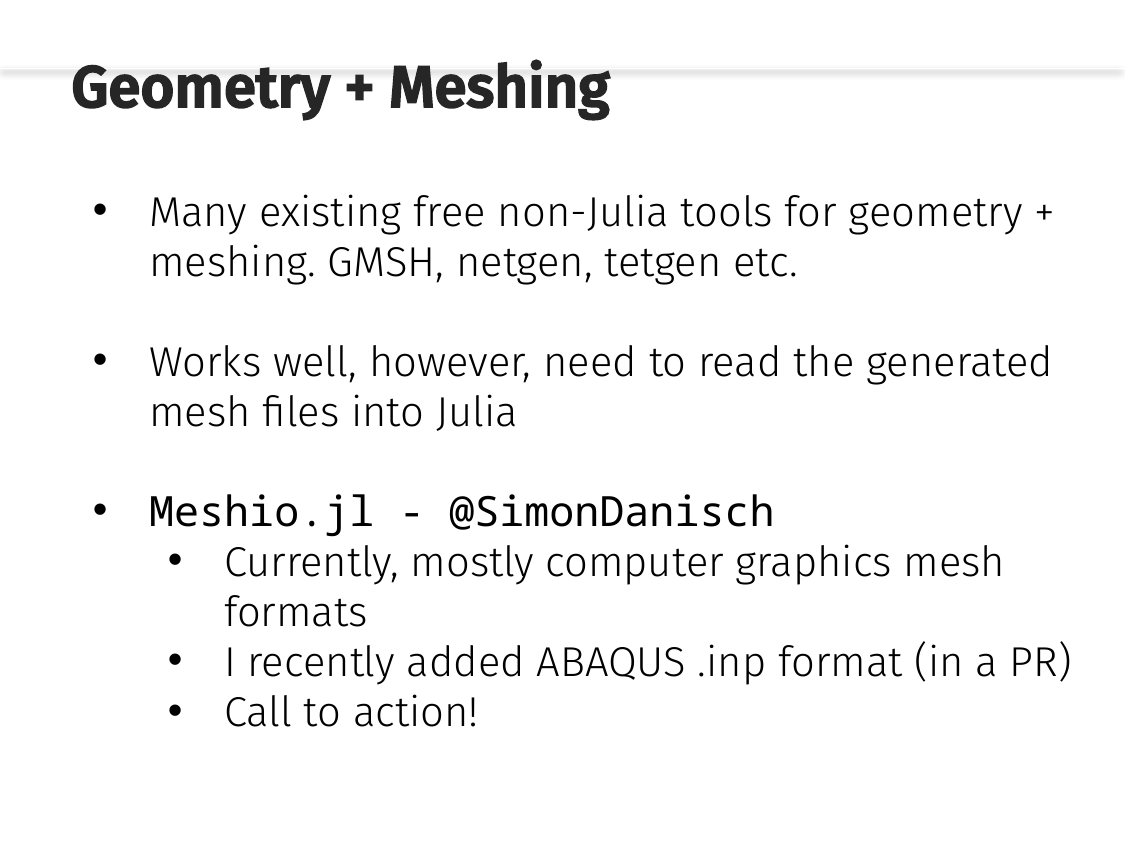

Geometry + Meshing
Many existing free non-Julia tools for geometry + meshing. GMSH, netgen, tetgen etc.

Works well, however, need to read the generated mesh files into Julia

Meshio.jl - @SimonDanisch
Currently, mostly computer graphics mesh formats
I recently added ABAQUS .inp format (in a PR)
Call to action!

Mesh readers